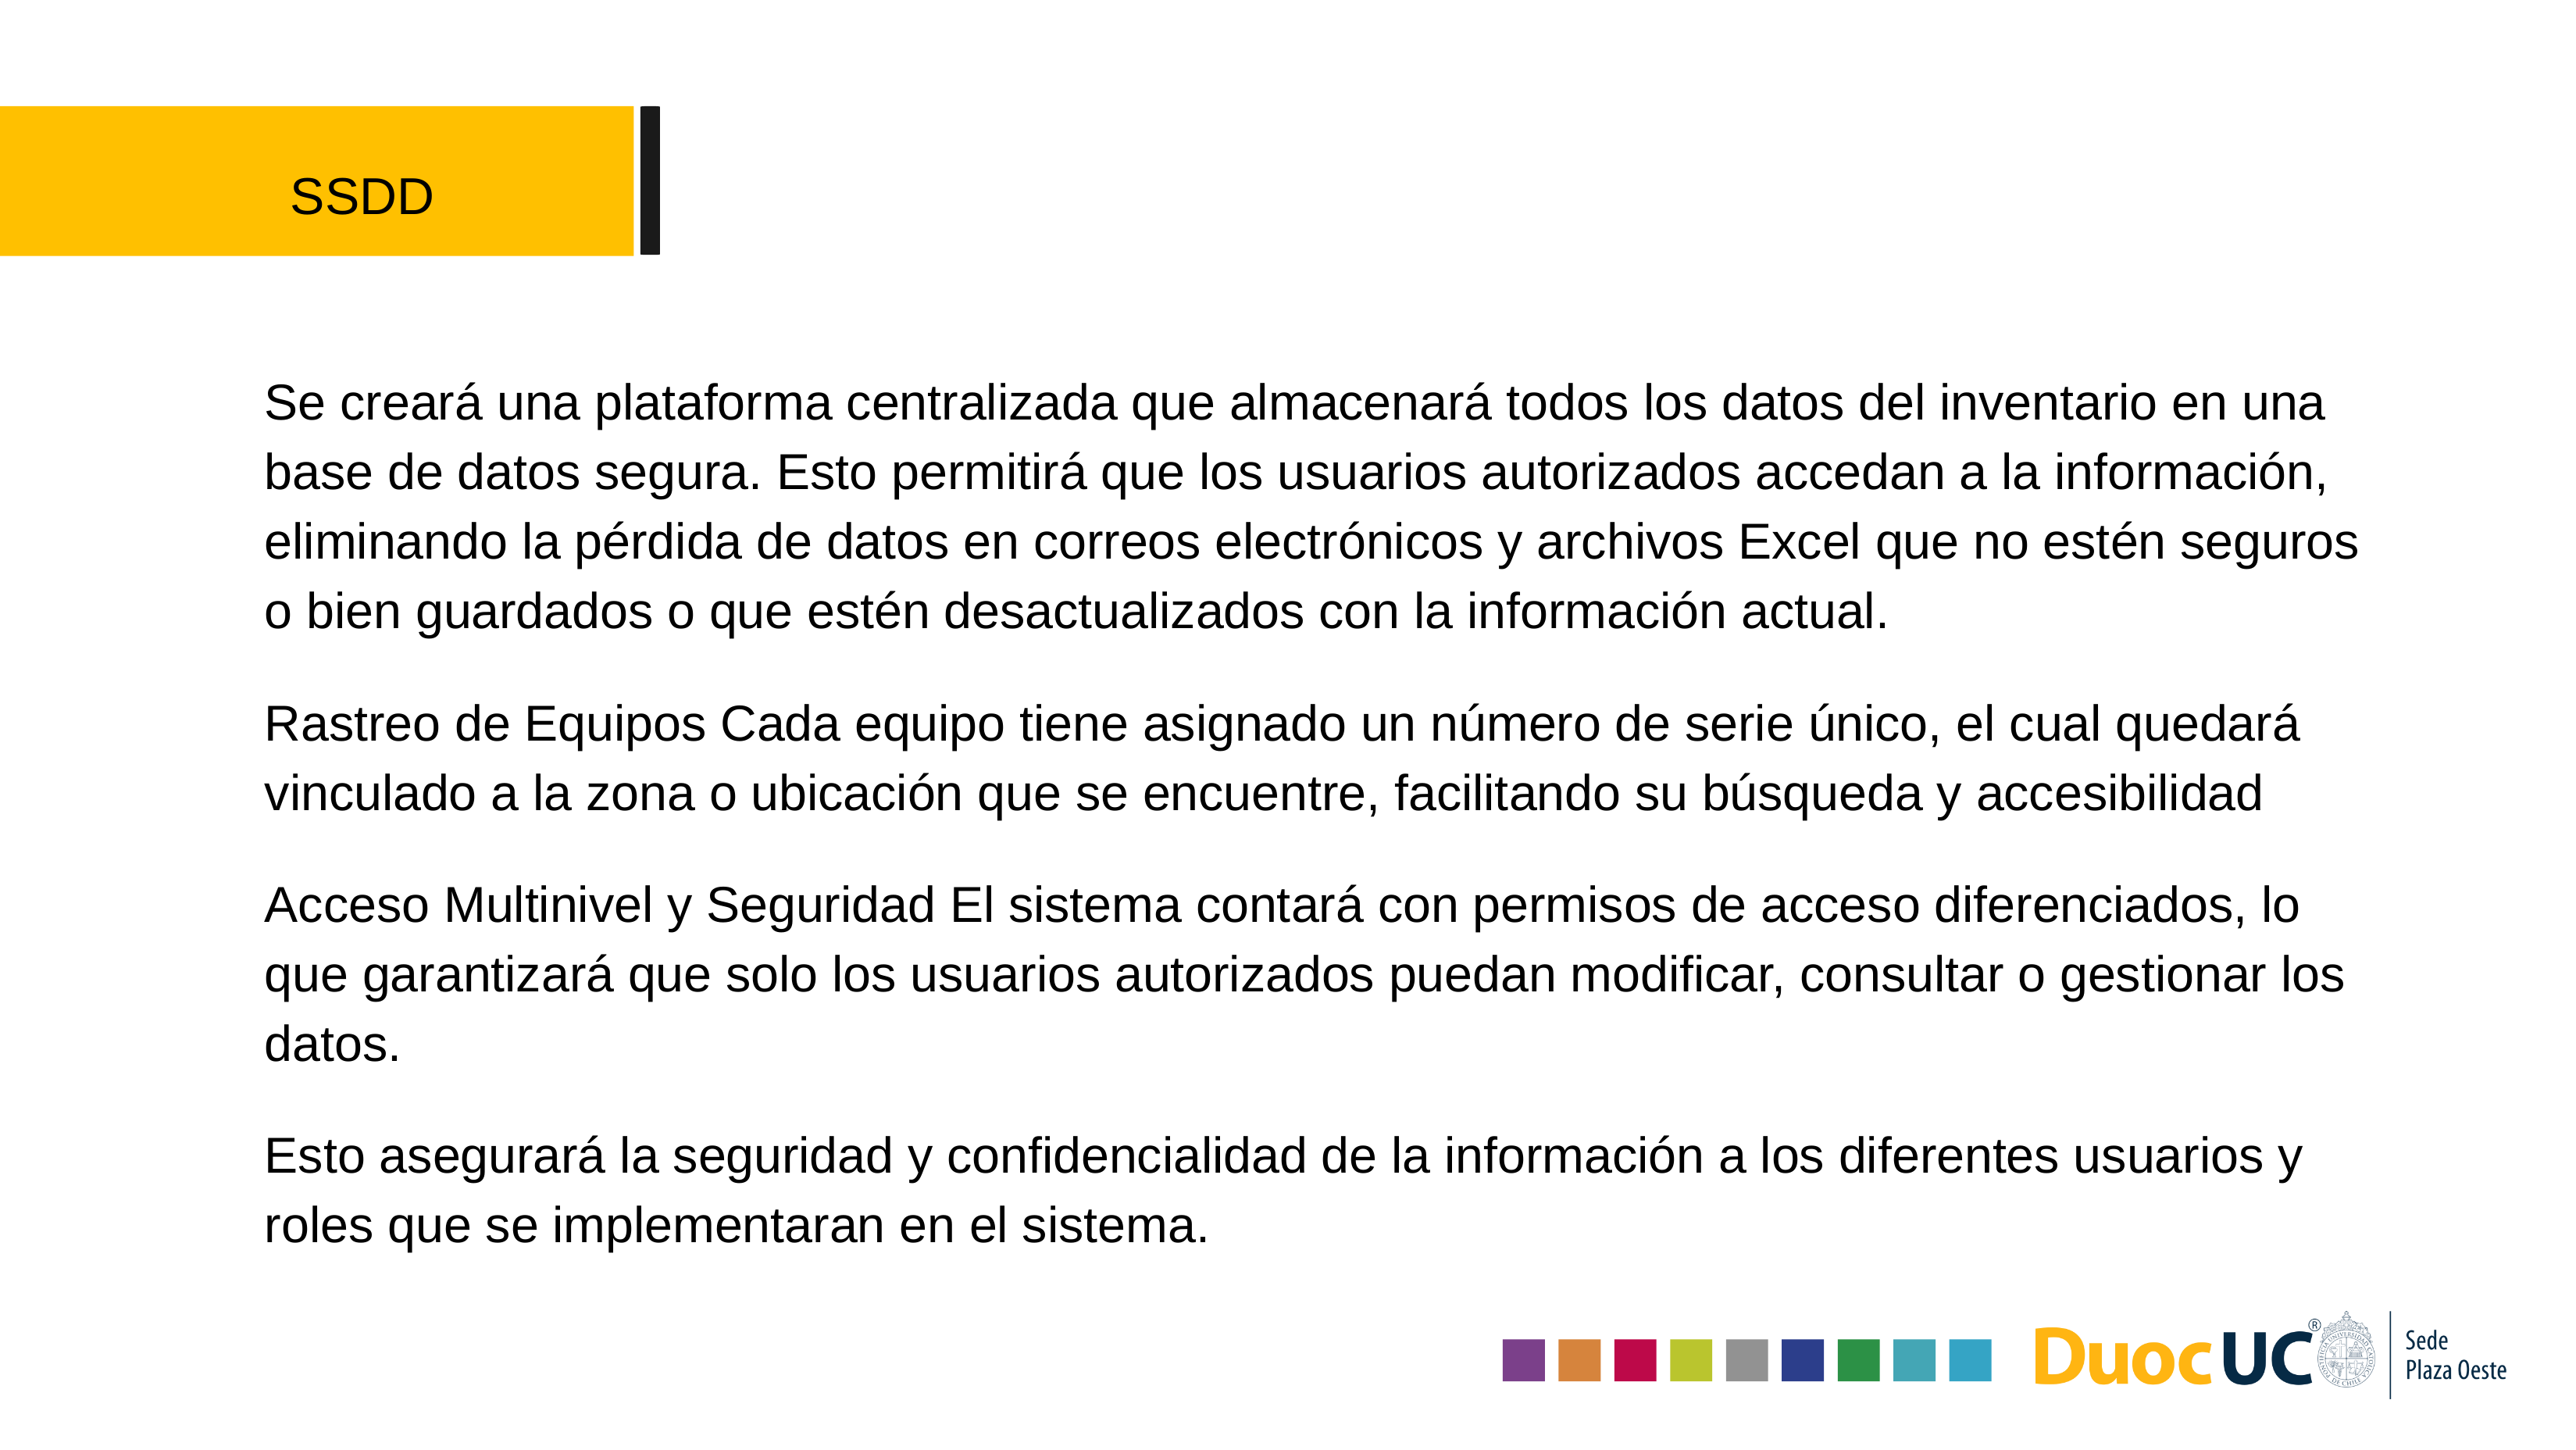

SSDD
Se creará una plataforma centralizada que almacenará todos los datos del inventario en una base de datos segura. Esto permitirá que los usuarios autorizados accedan a la información, eliminando la pérdida de datos en correos electrónicos y archivos Excel que no estén seguros o bien guardados o que estén desactualizados con la información actual.
Rastreo de Equipos Cada equipo tiene asignado un número de serie único, el cual quedará vinculado a la zona o ubicación que se encuentre, facilitando su búsqueda y accesibilidad
Acceso Multinivel y Seguridad El sistema contará con permisos de acceso diferenciados, lo que garantizará que solo los usuarios autorizados puedan modificar, consultar o gestionar los datos.
Esto asegurará la seguridad y confidencialidad de la información a los diferentes usuarios y roles que se implementaran en el sistema.